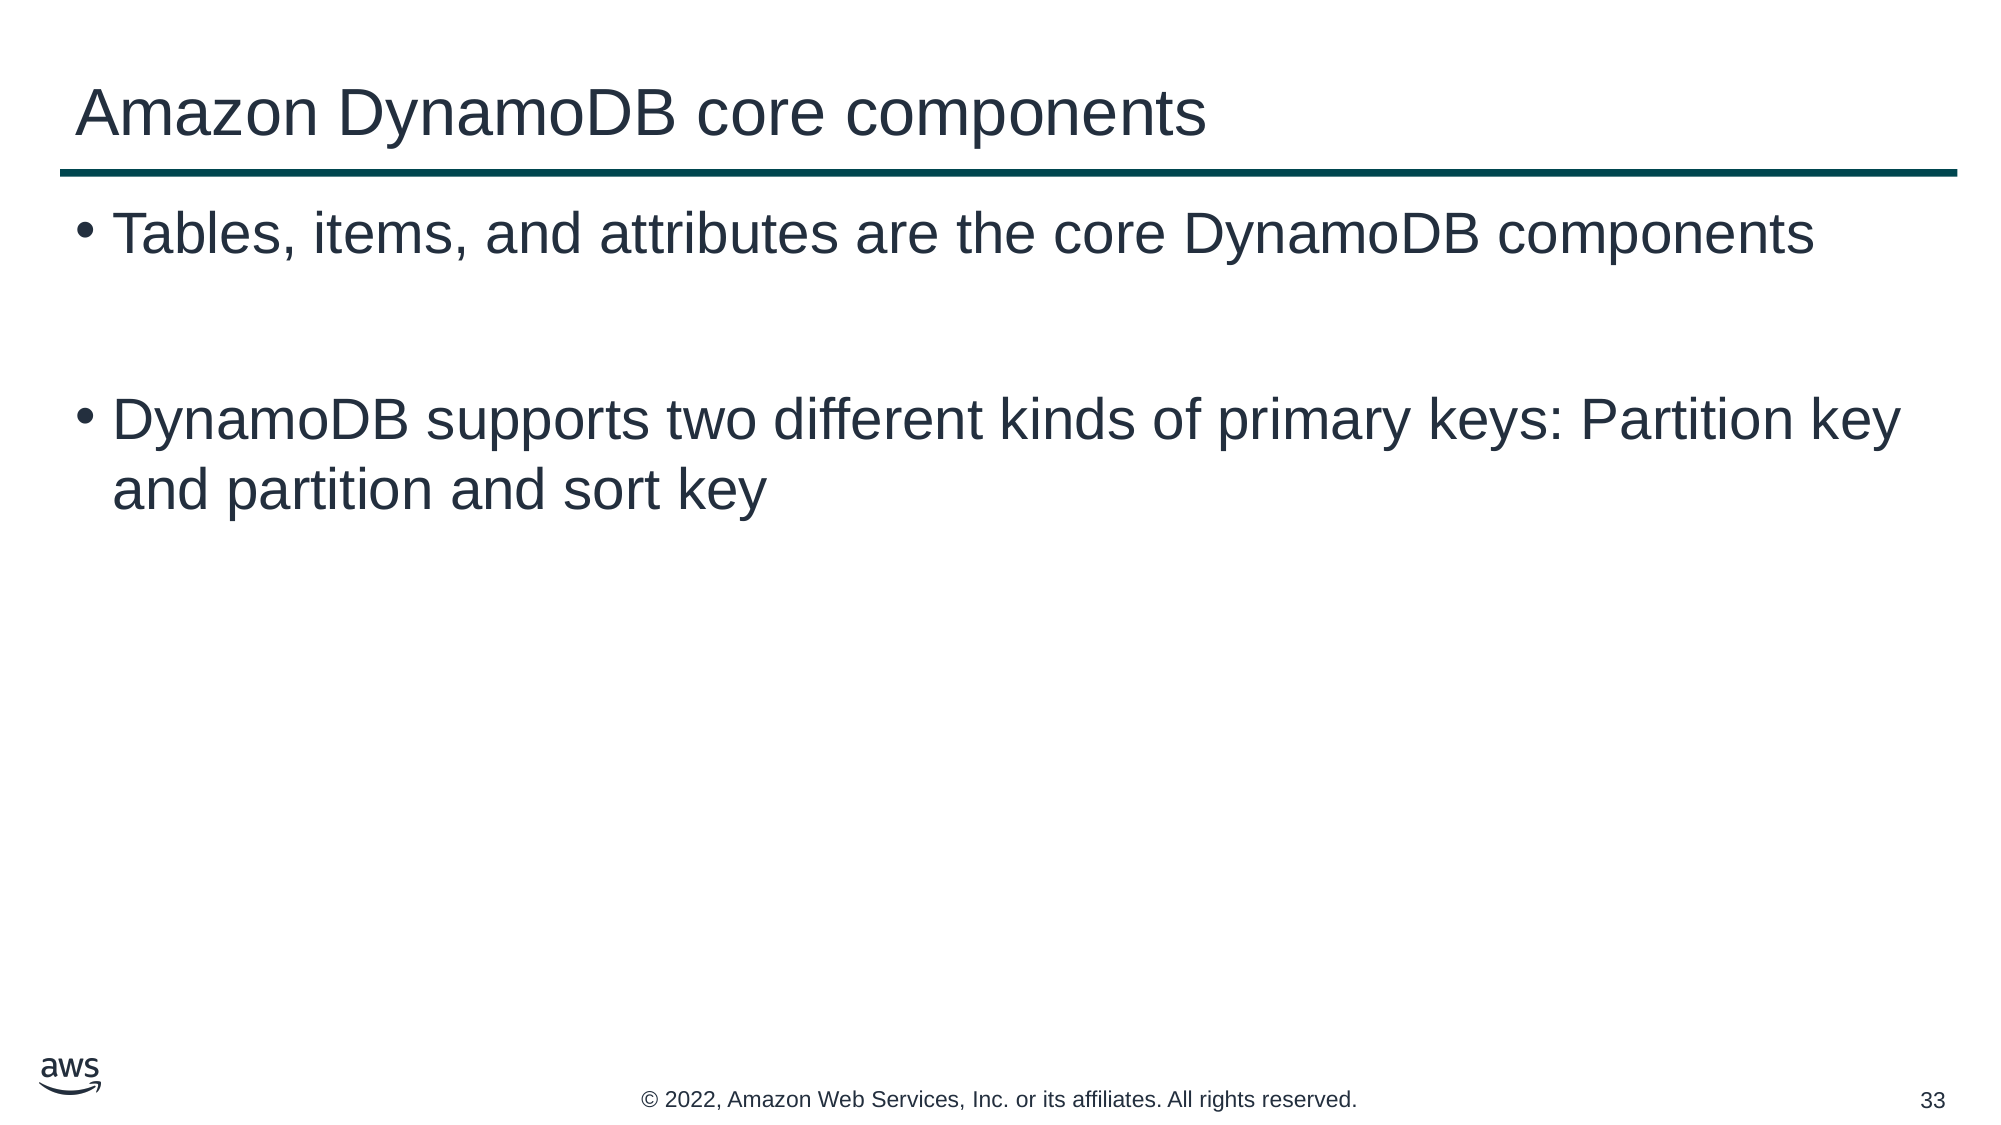

# Amazon DynamoDB core components
Tables, items, and attributes are the core DynamoDB components

DynamoDB supports two different kinds of primary keys: Partition key and partition and sort key
33